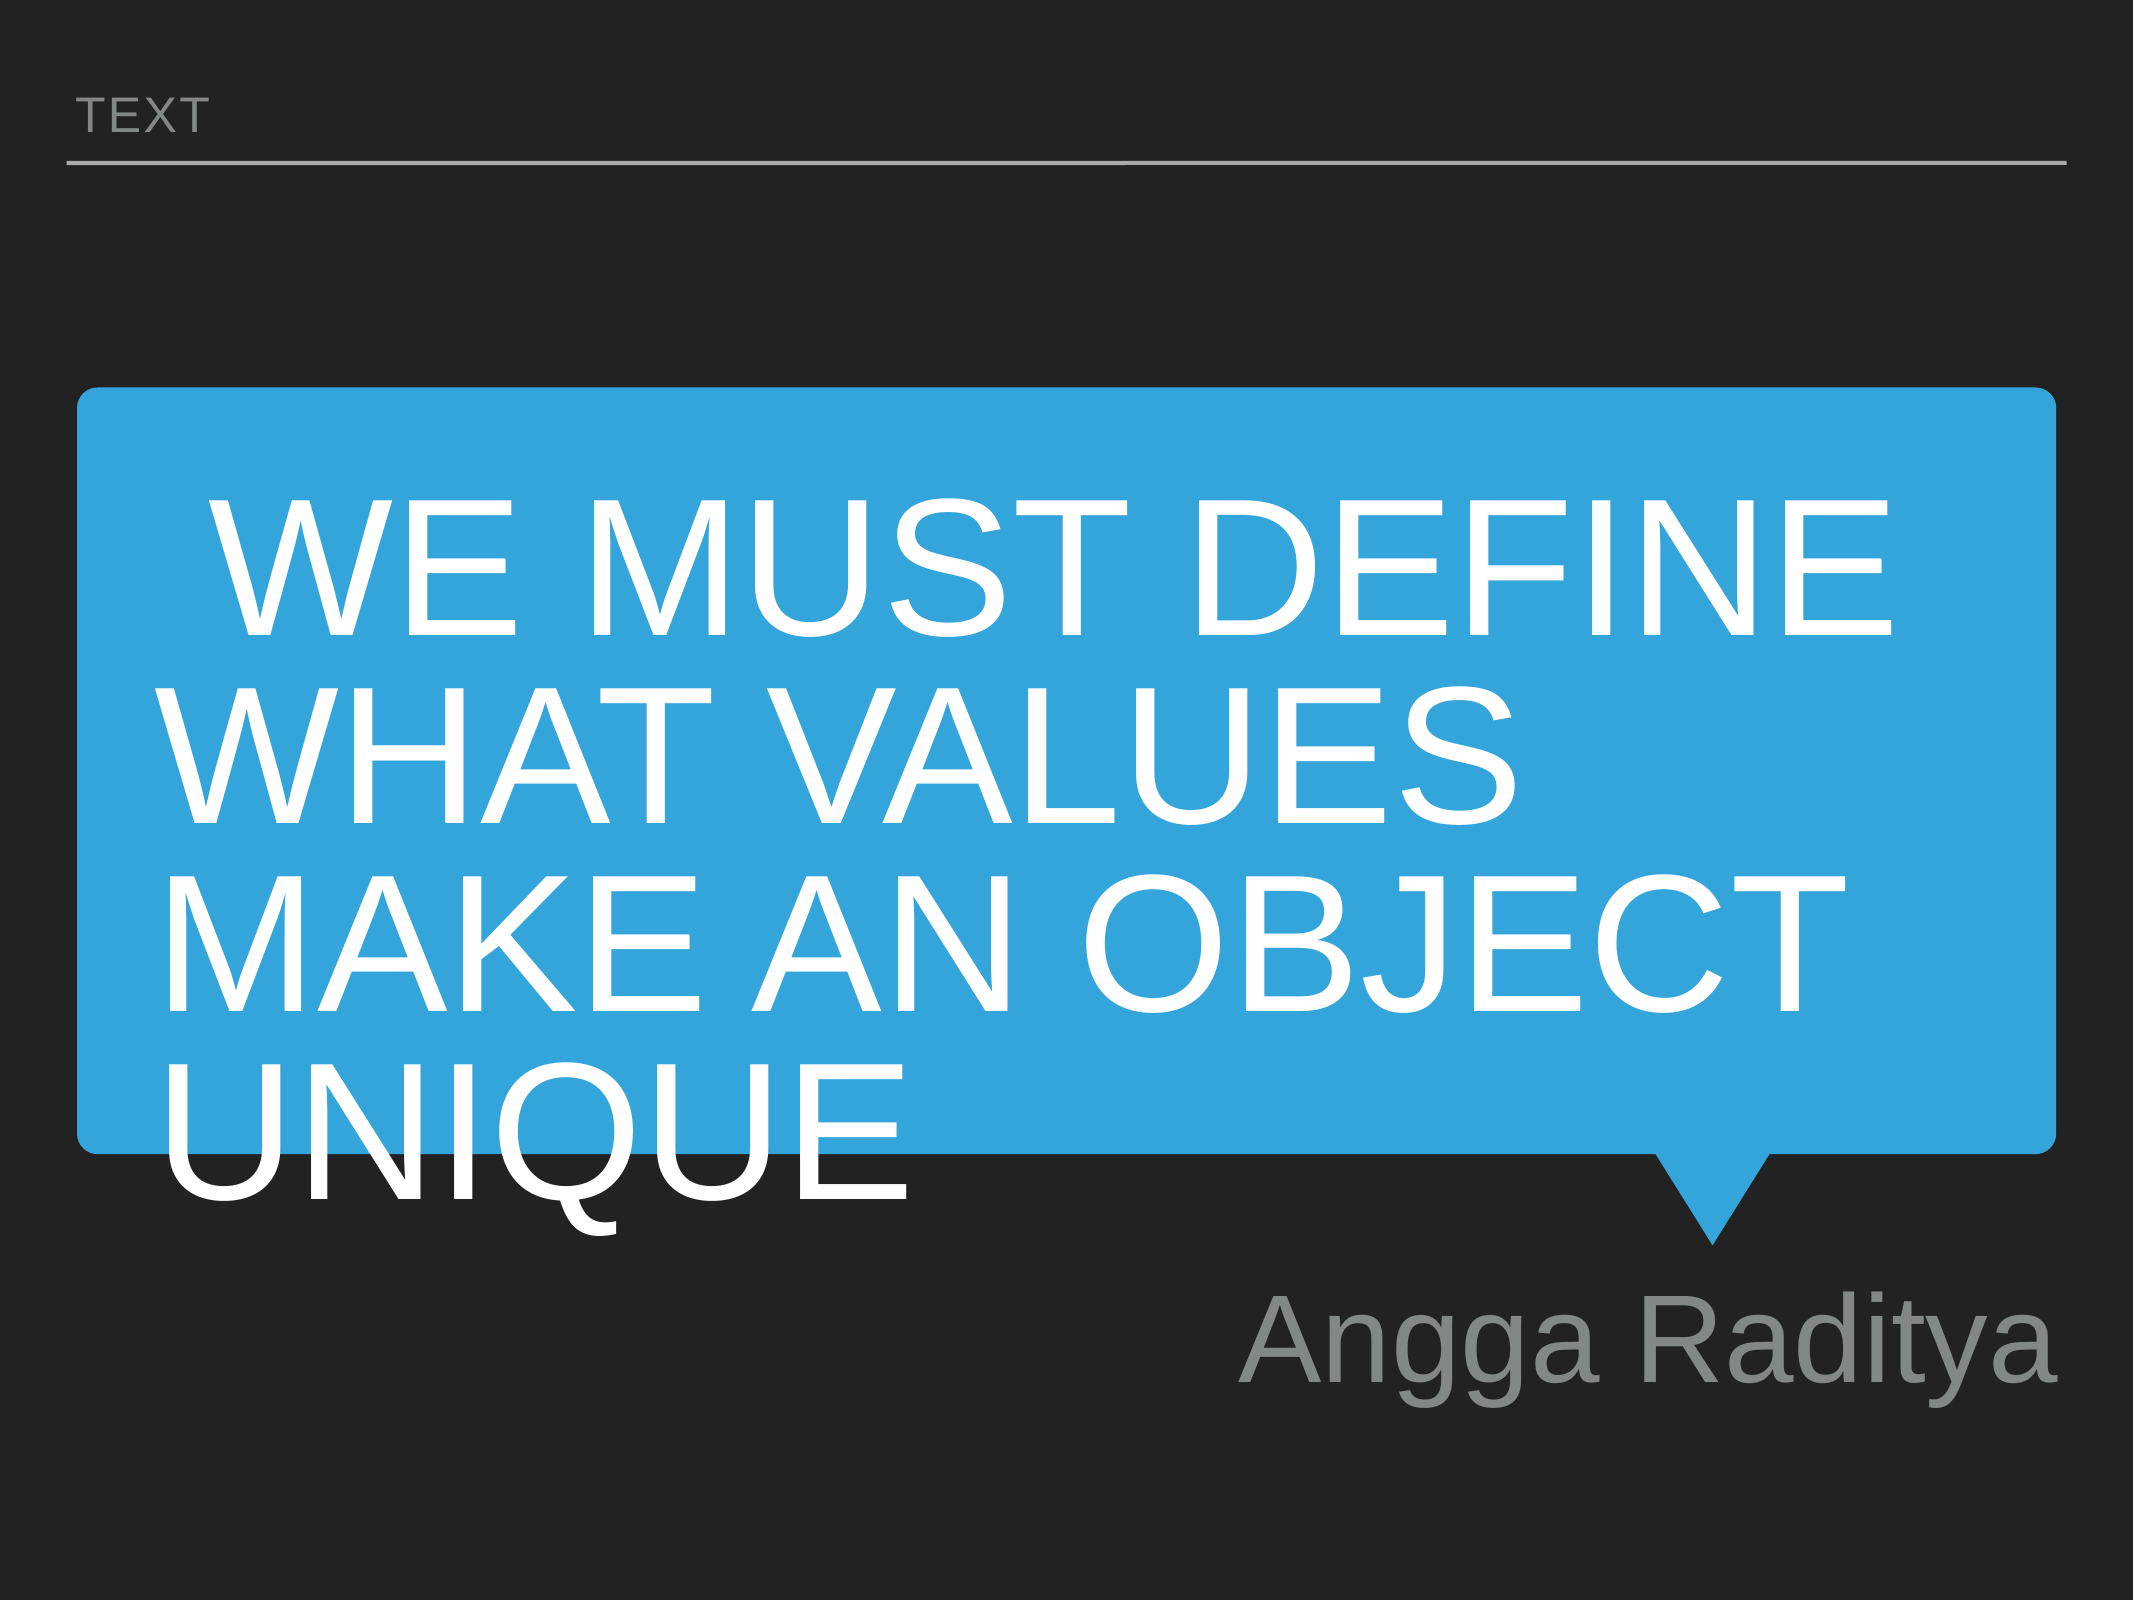

Text
 We must define what values make an object unique
Angga Raditya